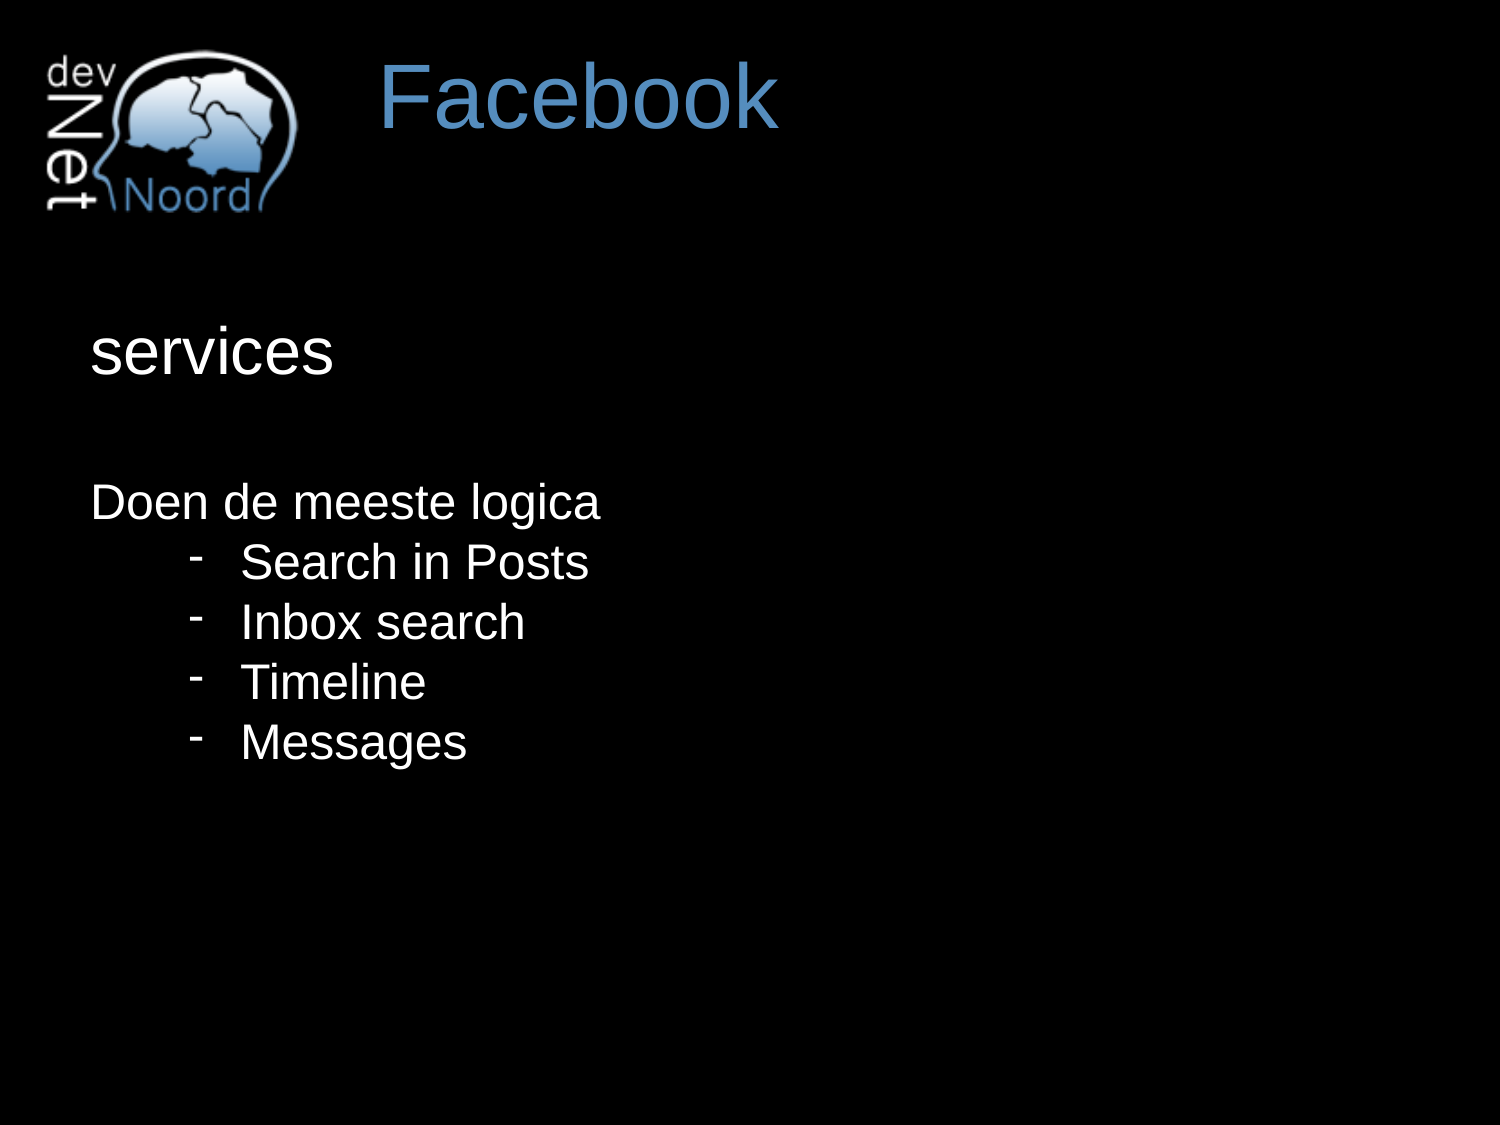

# Facebook
services

Doen de meeste logica
Search in Posts
Inbox search
Timeline
Messages